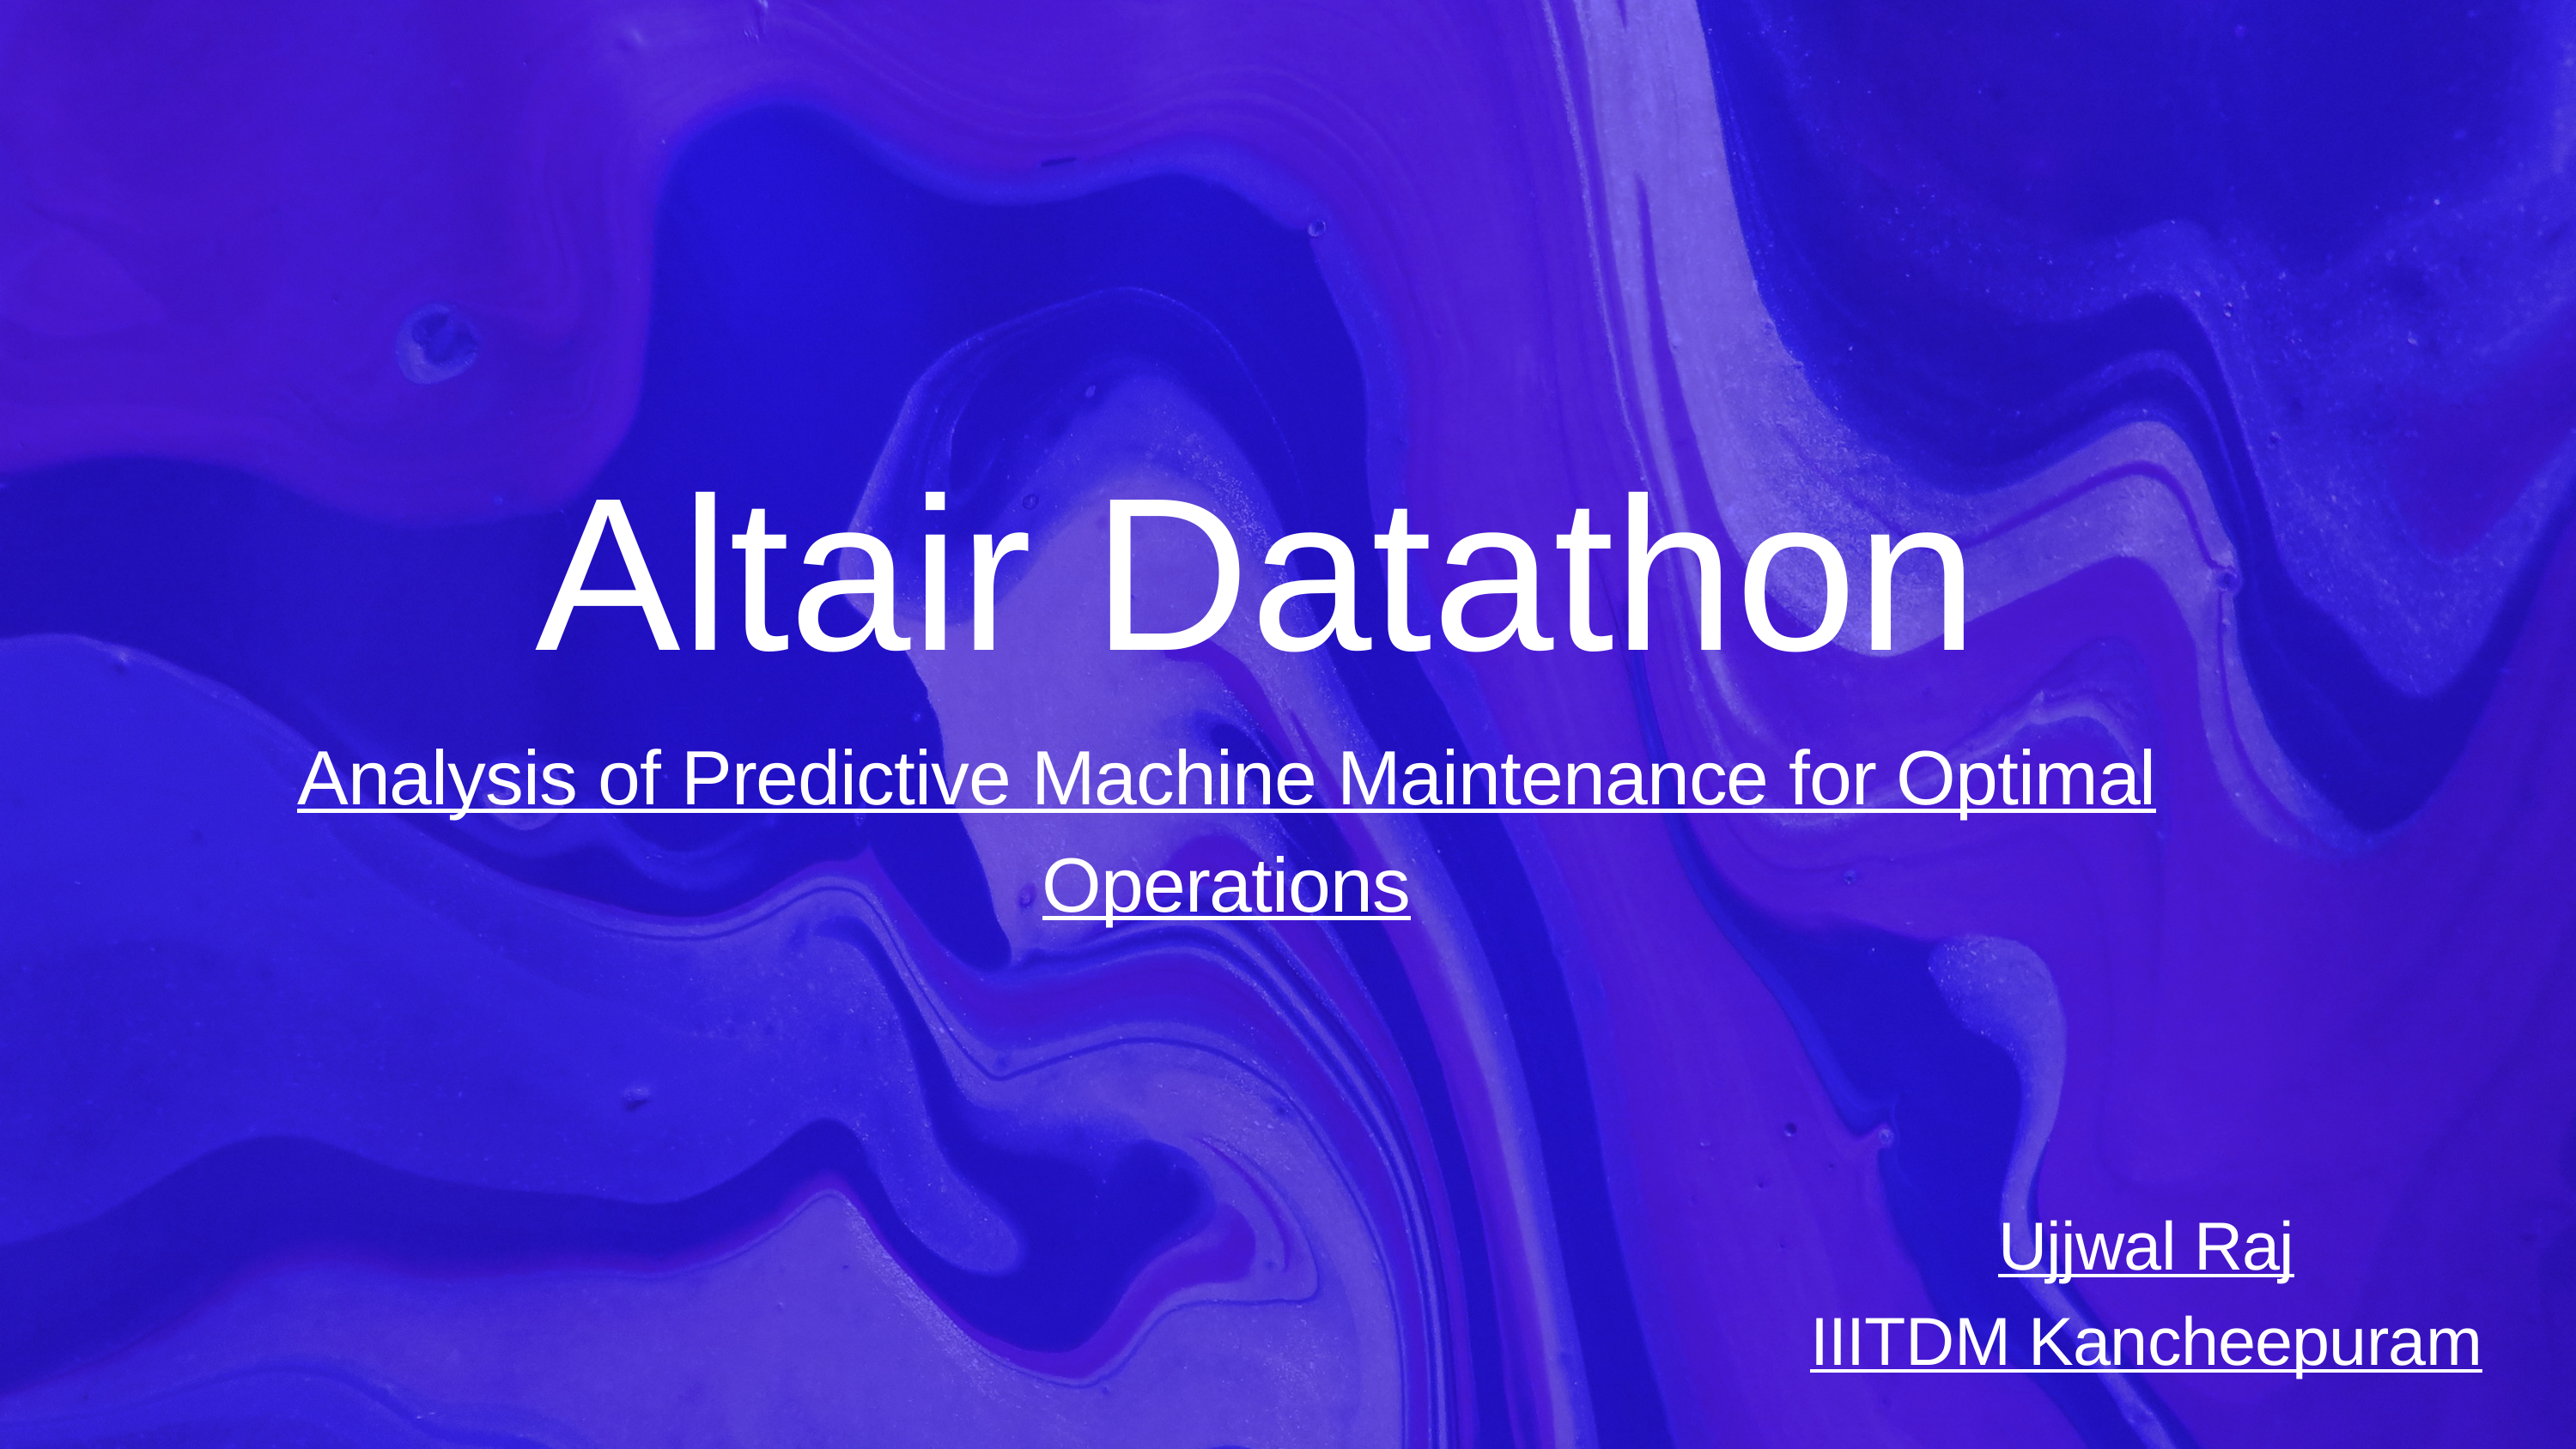

Altair Datathon
Analysis of Predictive Machine Maintenance for Optimal Operations
Ujjwal Raj
IIITDM Kancheepuram